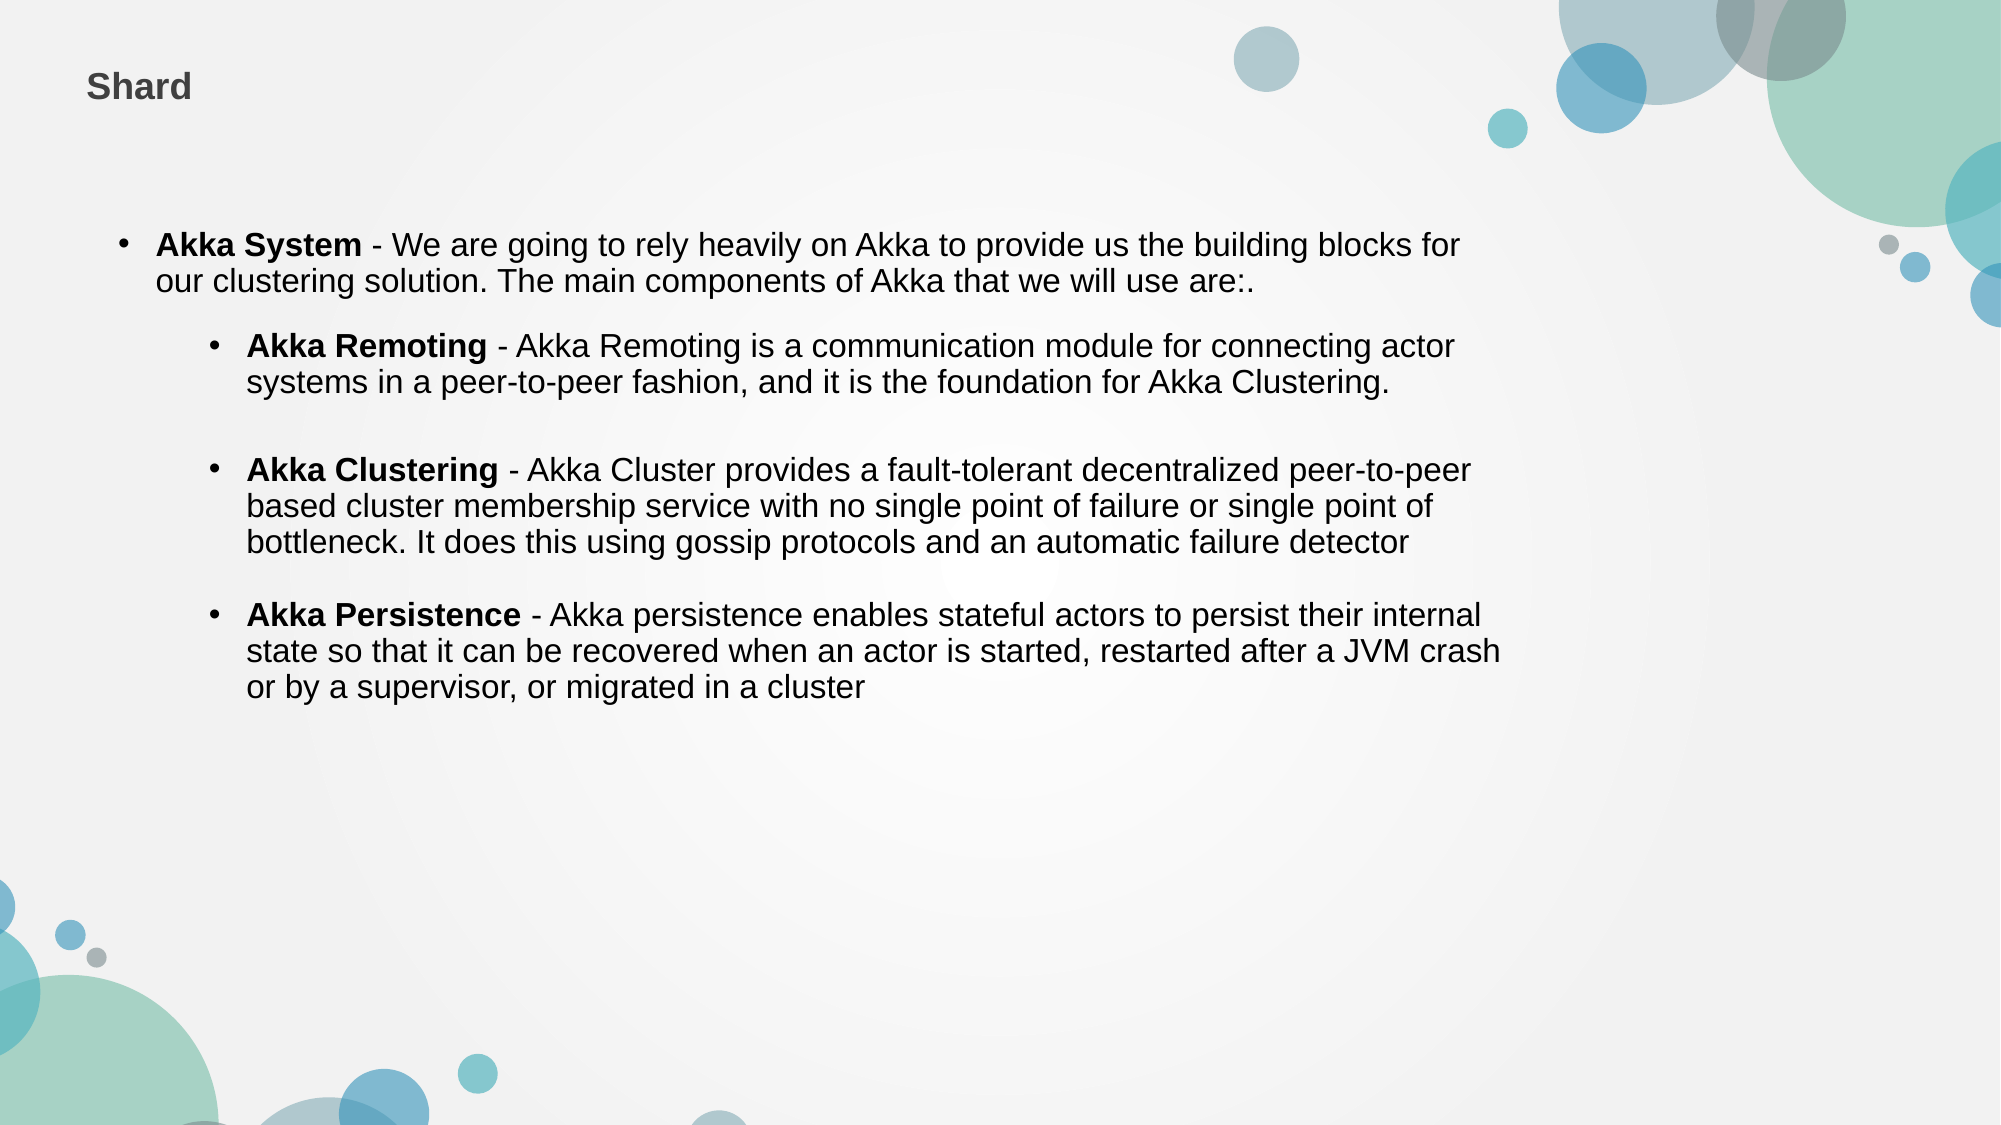

Shard
Akka System - We are going to rely heavily on Akka to provide us the building blocks for our clustering solution. The main components of Akka that we will use are:.
Akka Remoting - Akka Remoting is a communication module for connecting actor systems in a peer-to-peer fashion, and it is the foundation for Akka Clustering.
Akka Clustering - Akka Cluster provides a fault-tolerant decentralized peer-to-peer based cluster membership service with no single point of failure or single point of bottleneck. It does this using gossip protocols and an automatic failure detector
Akka Persistence - Akka persistence enables stateful actors to persist their internal state so that it can be recovered when an actor is started, restarted after a JVM crash or by a supervisor, or migrated in a cluster